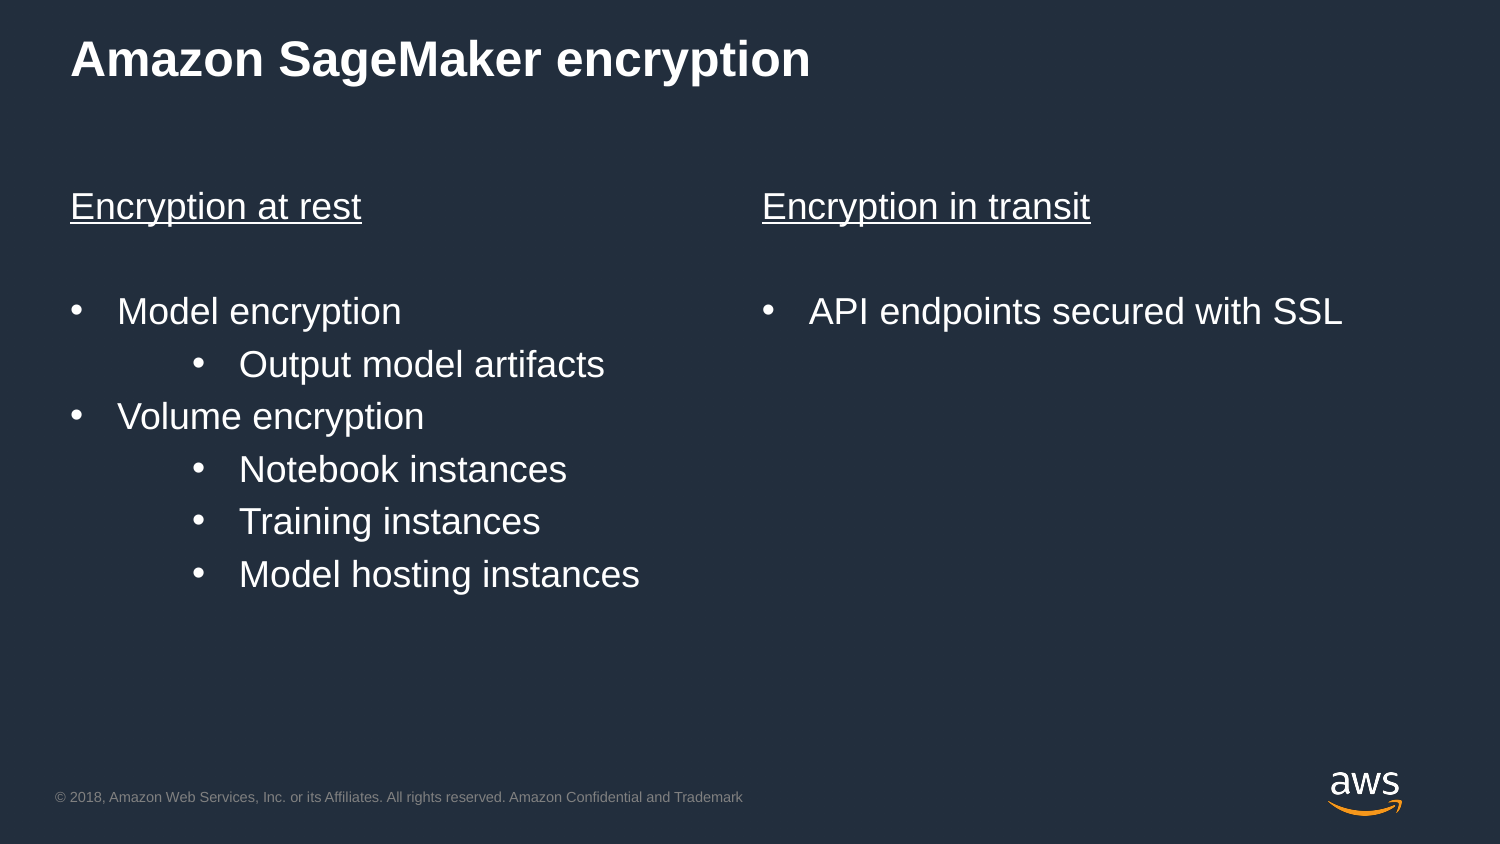

# Amazon SageMaker encryption
Encryption at rest

Model encryption
Output model artifacts
Volume encryption
Notebook instances
Training instances
Model hosting instances
Encryption in transit

API endpoints secured with SSL